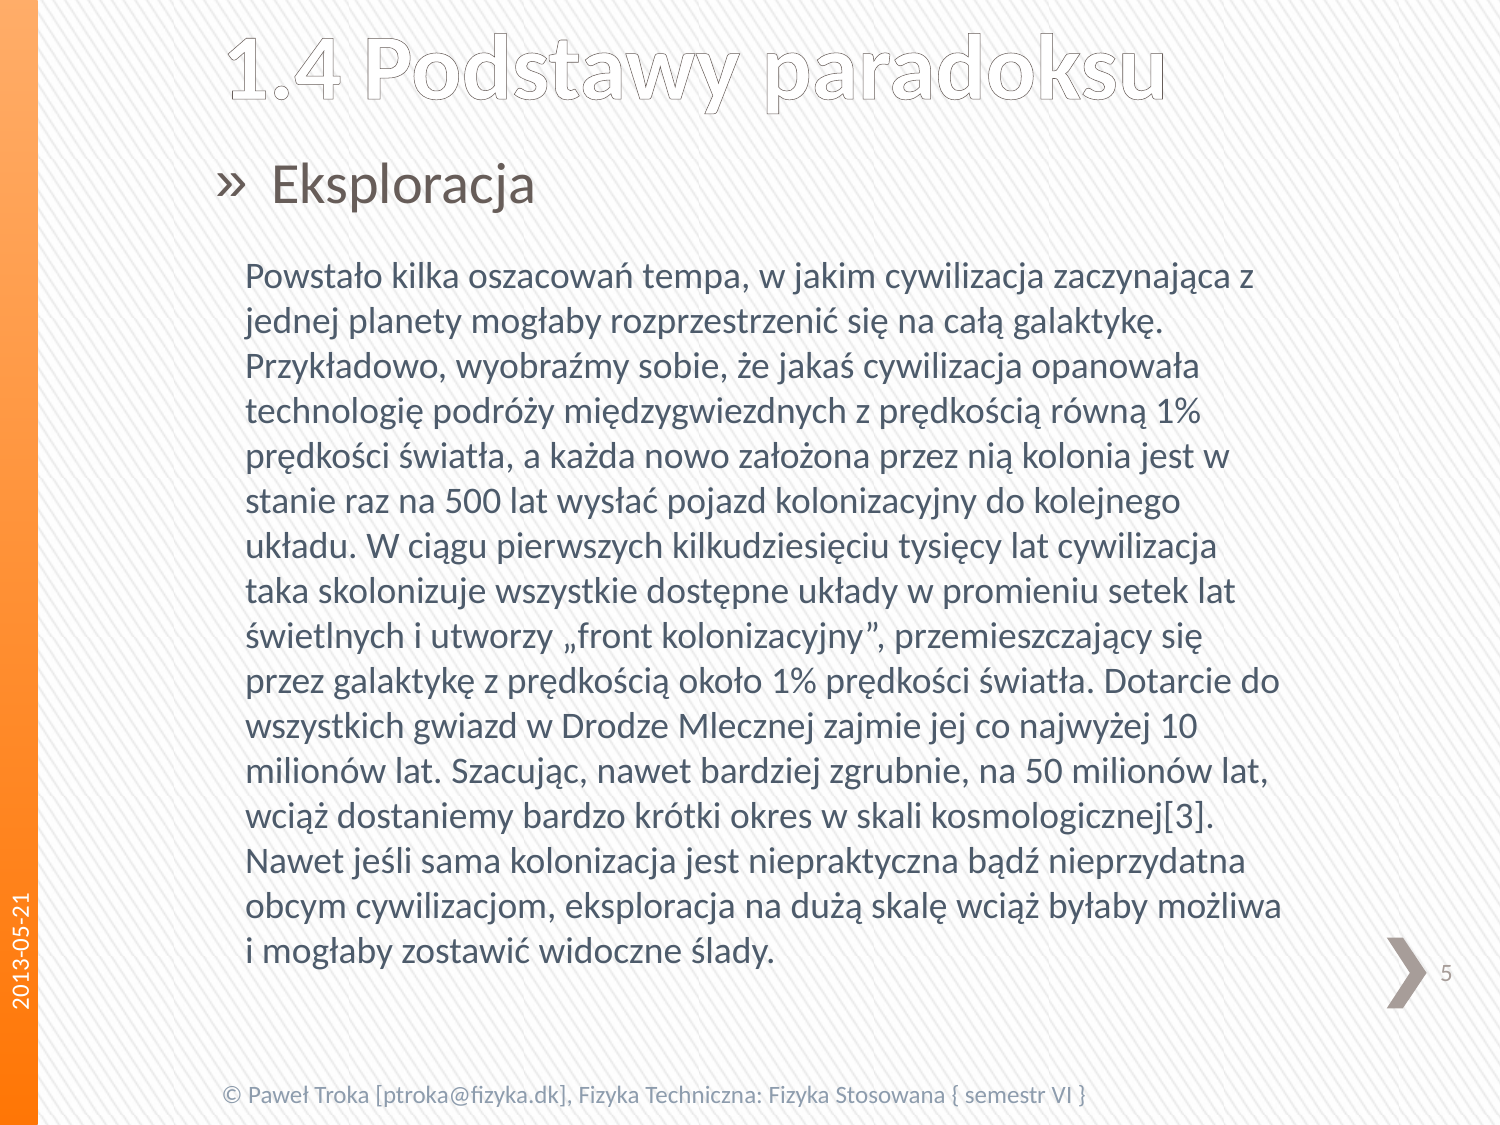

# 1.4 Podstawy paradoksu
Eksploracja
Powstało kilka oszacowań tempa, w jakim cywilizacja zaczynająca z jednej planety mogłaby rozprzestrzenić się na całą galaktykę. Przykładowo, wyobraźmy sobie, że jakaś cywilizacja opanowała technologię podróży międzygwiezdnych z prędkością równą 1% prędkości światła, a każda nowo założona przez nią kolonia jest w stanie raz na 500 lat wysłać pojazd kolonizacyjny do kolejnego układu. W ciągu pierwszych kilkudziesięciu tysięcy lat cywilizacja taka skolonizuje wszystkie dostępne układy w promieniu setek lat świetlnych i utworzy „front kolonizacyjny”, przemieszczający się przez galaktykę z prędkością około 1% prędkości światła. Dotarcie do wszystkich gwiazd w Drodze Mlecznej zajmie jej co najwyżej 10 milionów lat. Szacując, nawet bardziej zgrubnie, na 50 milionów lat, wciąż dostaniemy bardzo krótki okres w skali kosmologicznej[3]. Nawet jeśli sama kolonizacja jest niepraktyczna bądź nieprzydatna obcym cywilizacjom, eksploracja na dużą skalę wciąż byłaby możliwa i mogłaby zostawić widoczne ślady.

2013-05-21
5
© Paweł Troka [ptroka@fizyka.dk], Fizyka Techniczna: Fizyka Stosowana { semestr VI }